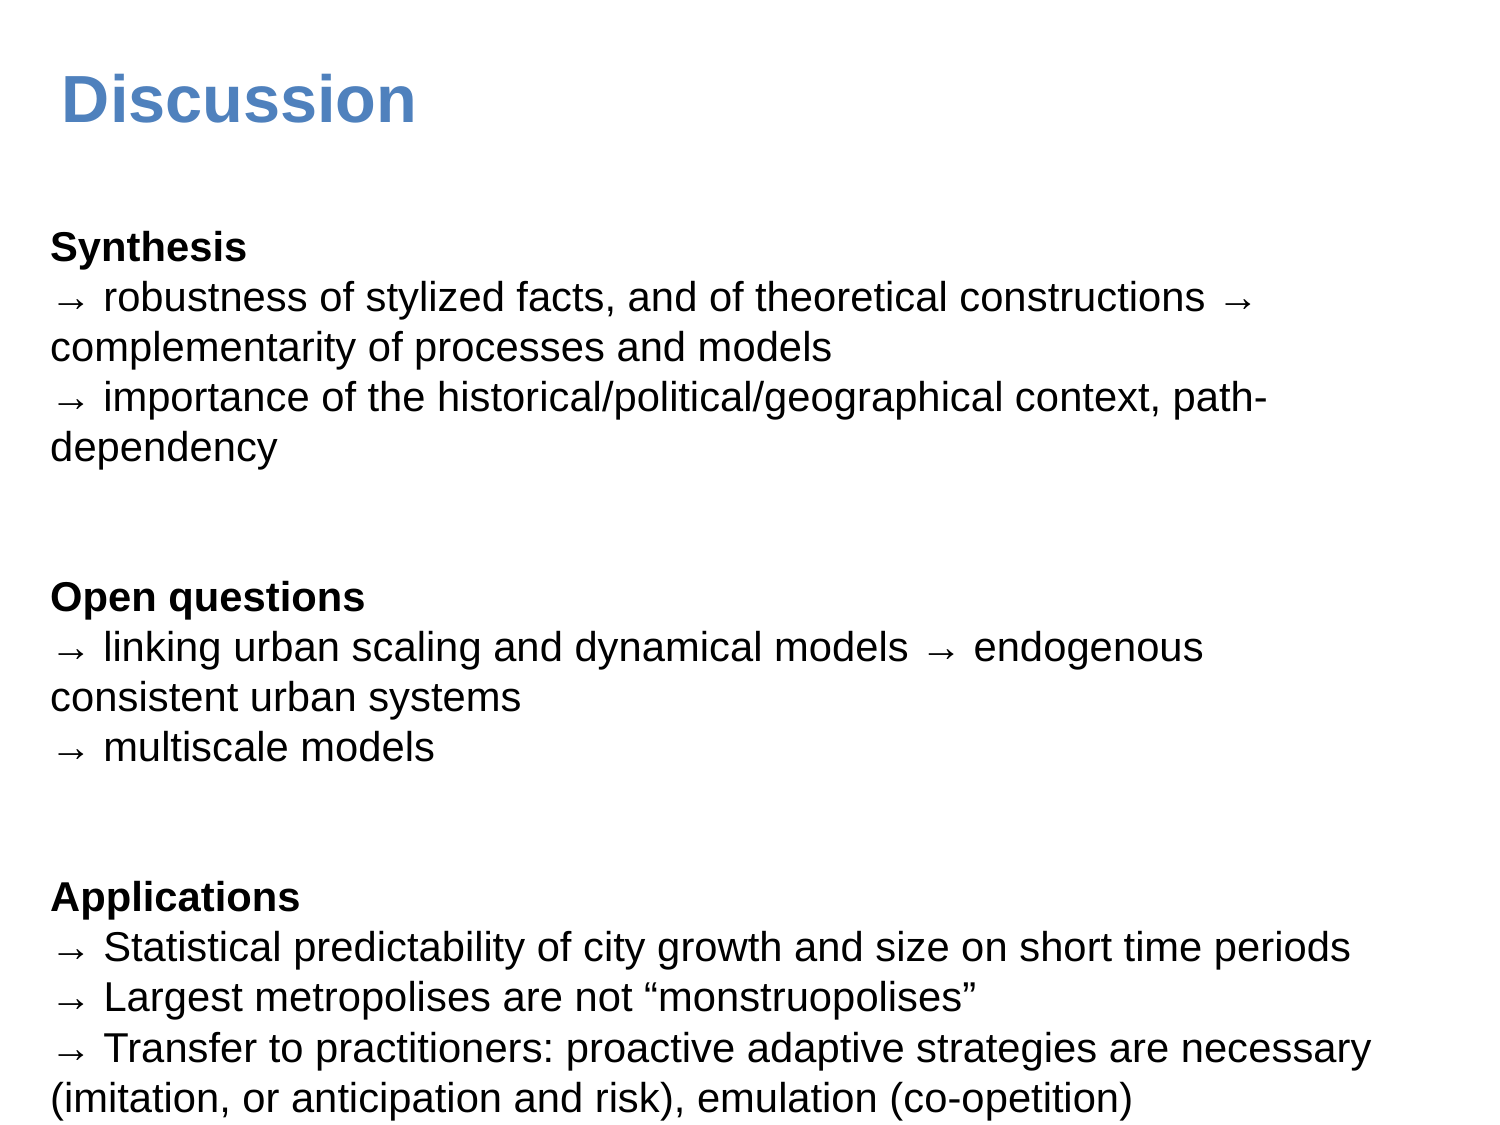

Discussion
Synthesis
→ robustness of stylized facts, and of theoretical constructions → complementarity of processes and models
→ importance of the historical/political/geographical context, path-dependency

Open questions
→ linking urban scaling and dynamical models → endogenous consistent urban systems
→ multiscale models

Applications
→ Statistical predictability of city growth and size on short time periods → Largest metropolises are not “monstruopolises”
→ Transfer to practitioners: proactive adaptive strategies are necessary (imitation, or anticipation and risk), emulation (co-opetition)
→ Robustness, variation and sustainability of urban systems (neither norm nor optimum)